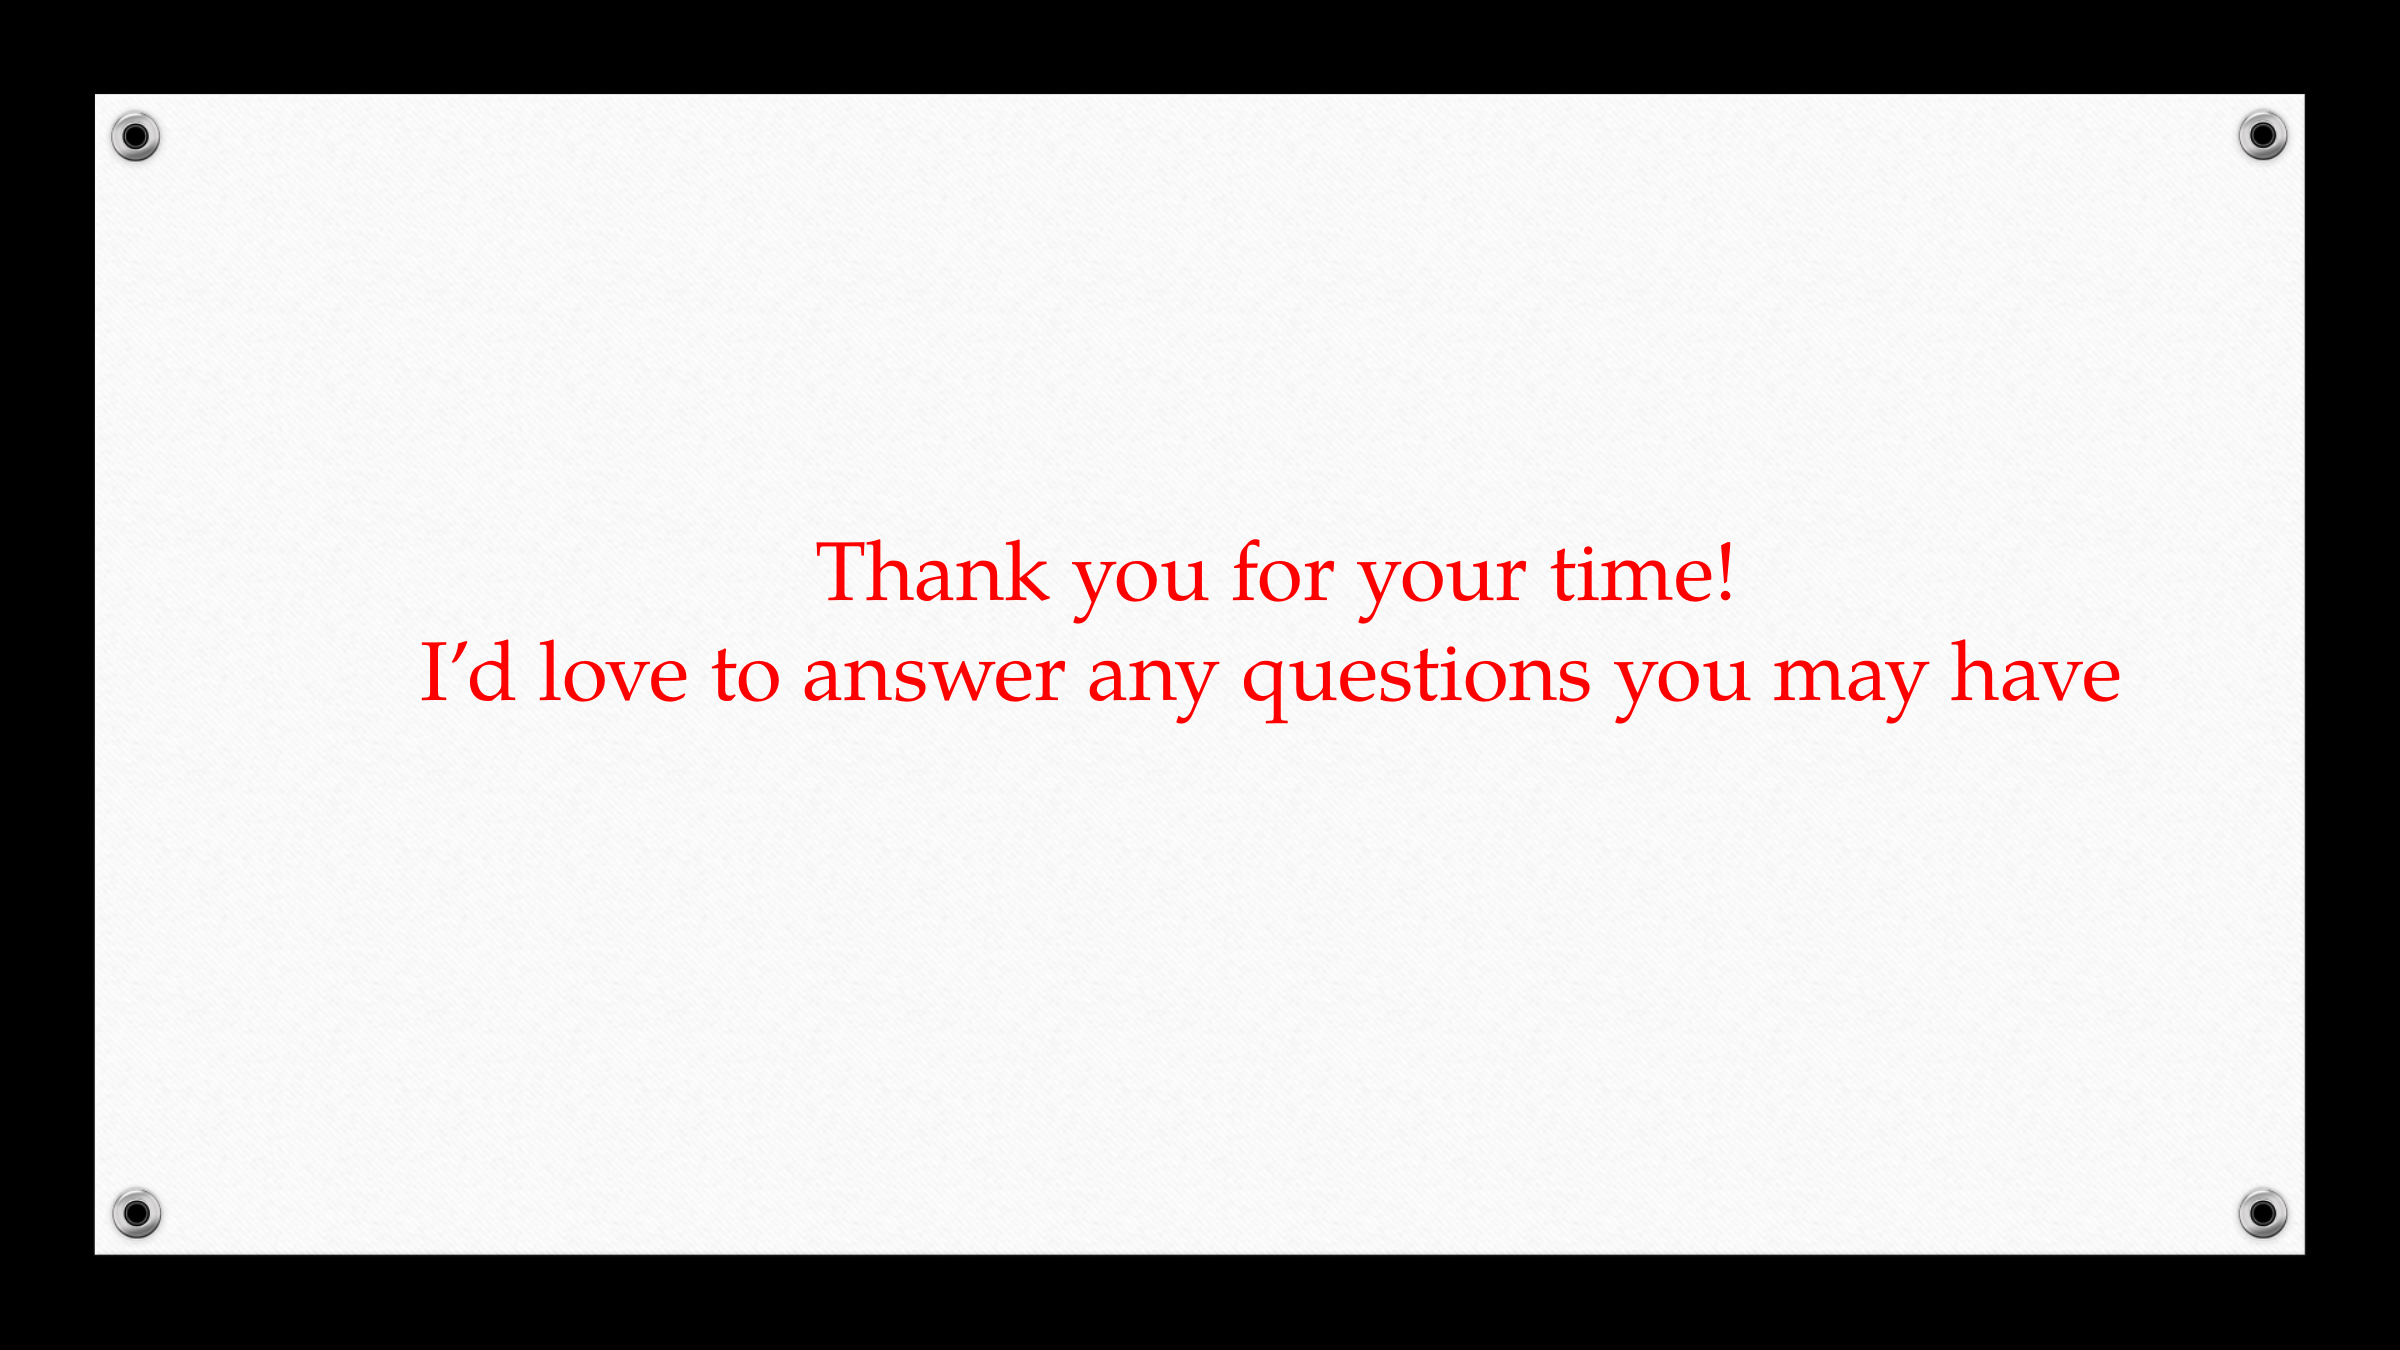

Thank you for your time!
I’d love to answer any questions you may have